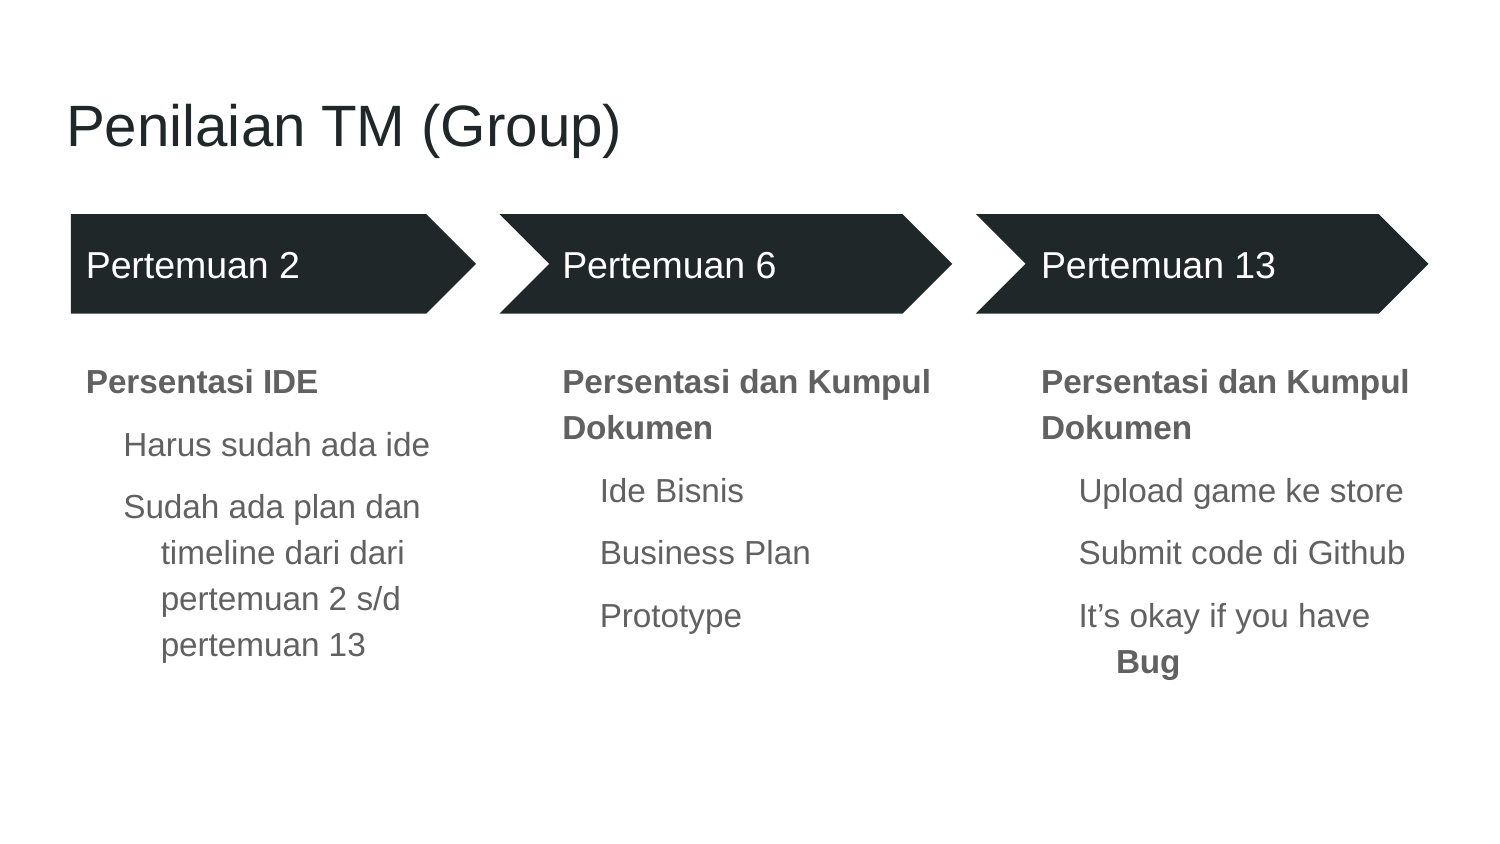

# Penilaian TM (Group)

Pertemuan 2
Pertemuan 6
Pertemuan 13
Persentasi IDE
Harus sudah ada ide
Sudah ada plan dan timeline dari dari pertemuan 2 s/d pertemuan 13

Persentasi dan Kumpul Dokumen
Ide Bisnis
Business Plan
Prototype
Persentasi dan Kumpul Dokumen
Upload game ke store
Submit code di Github
It’s okay if you have Bug